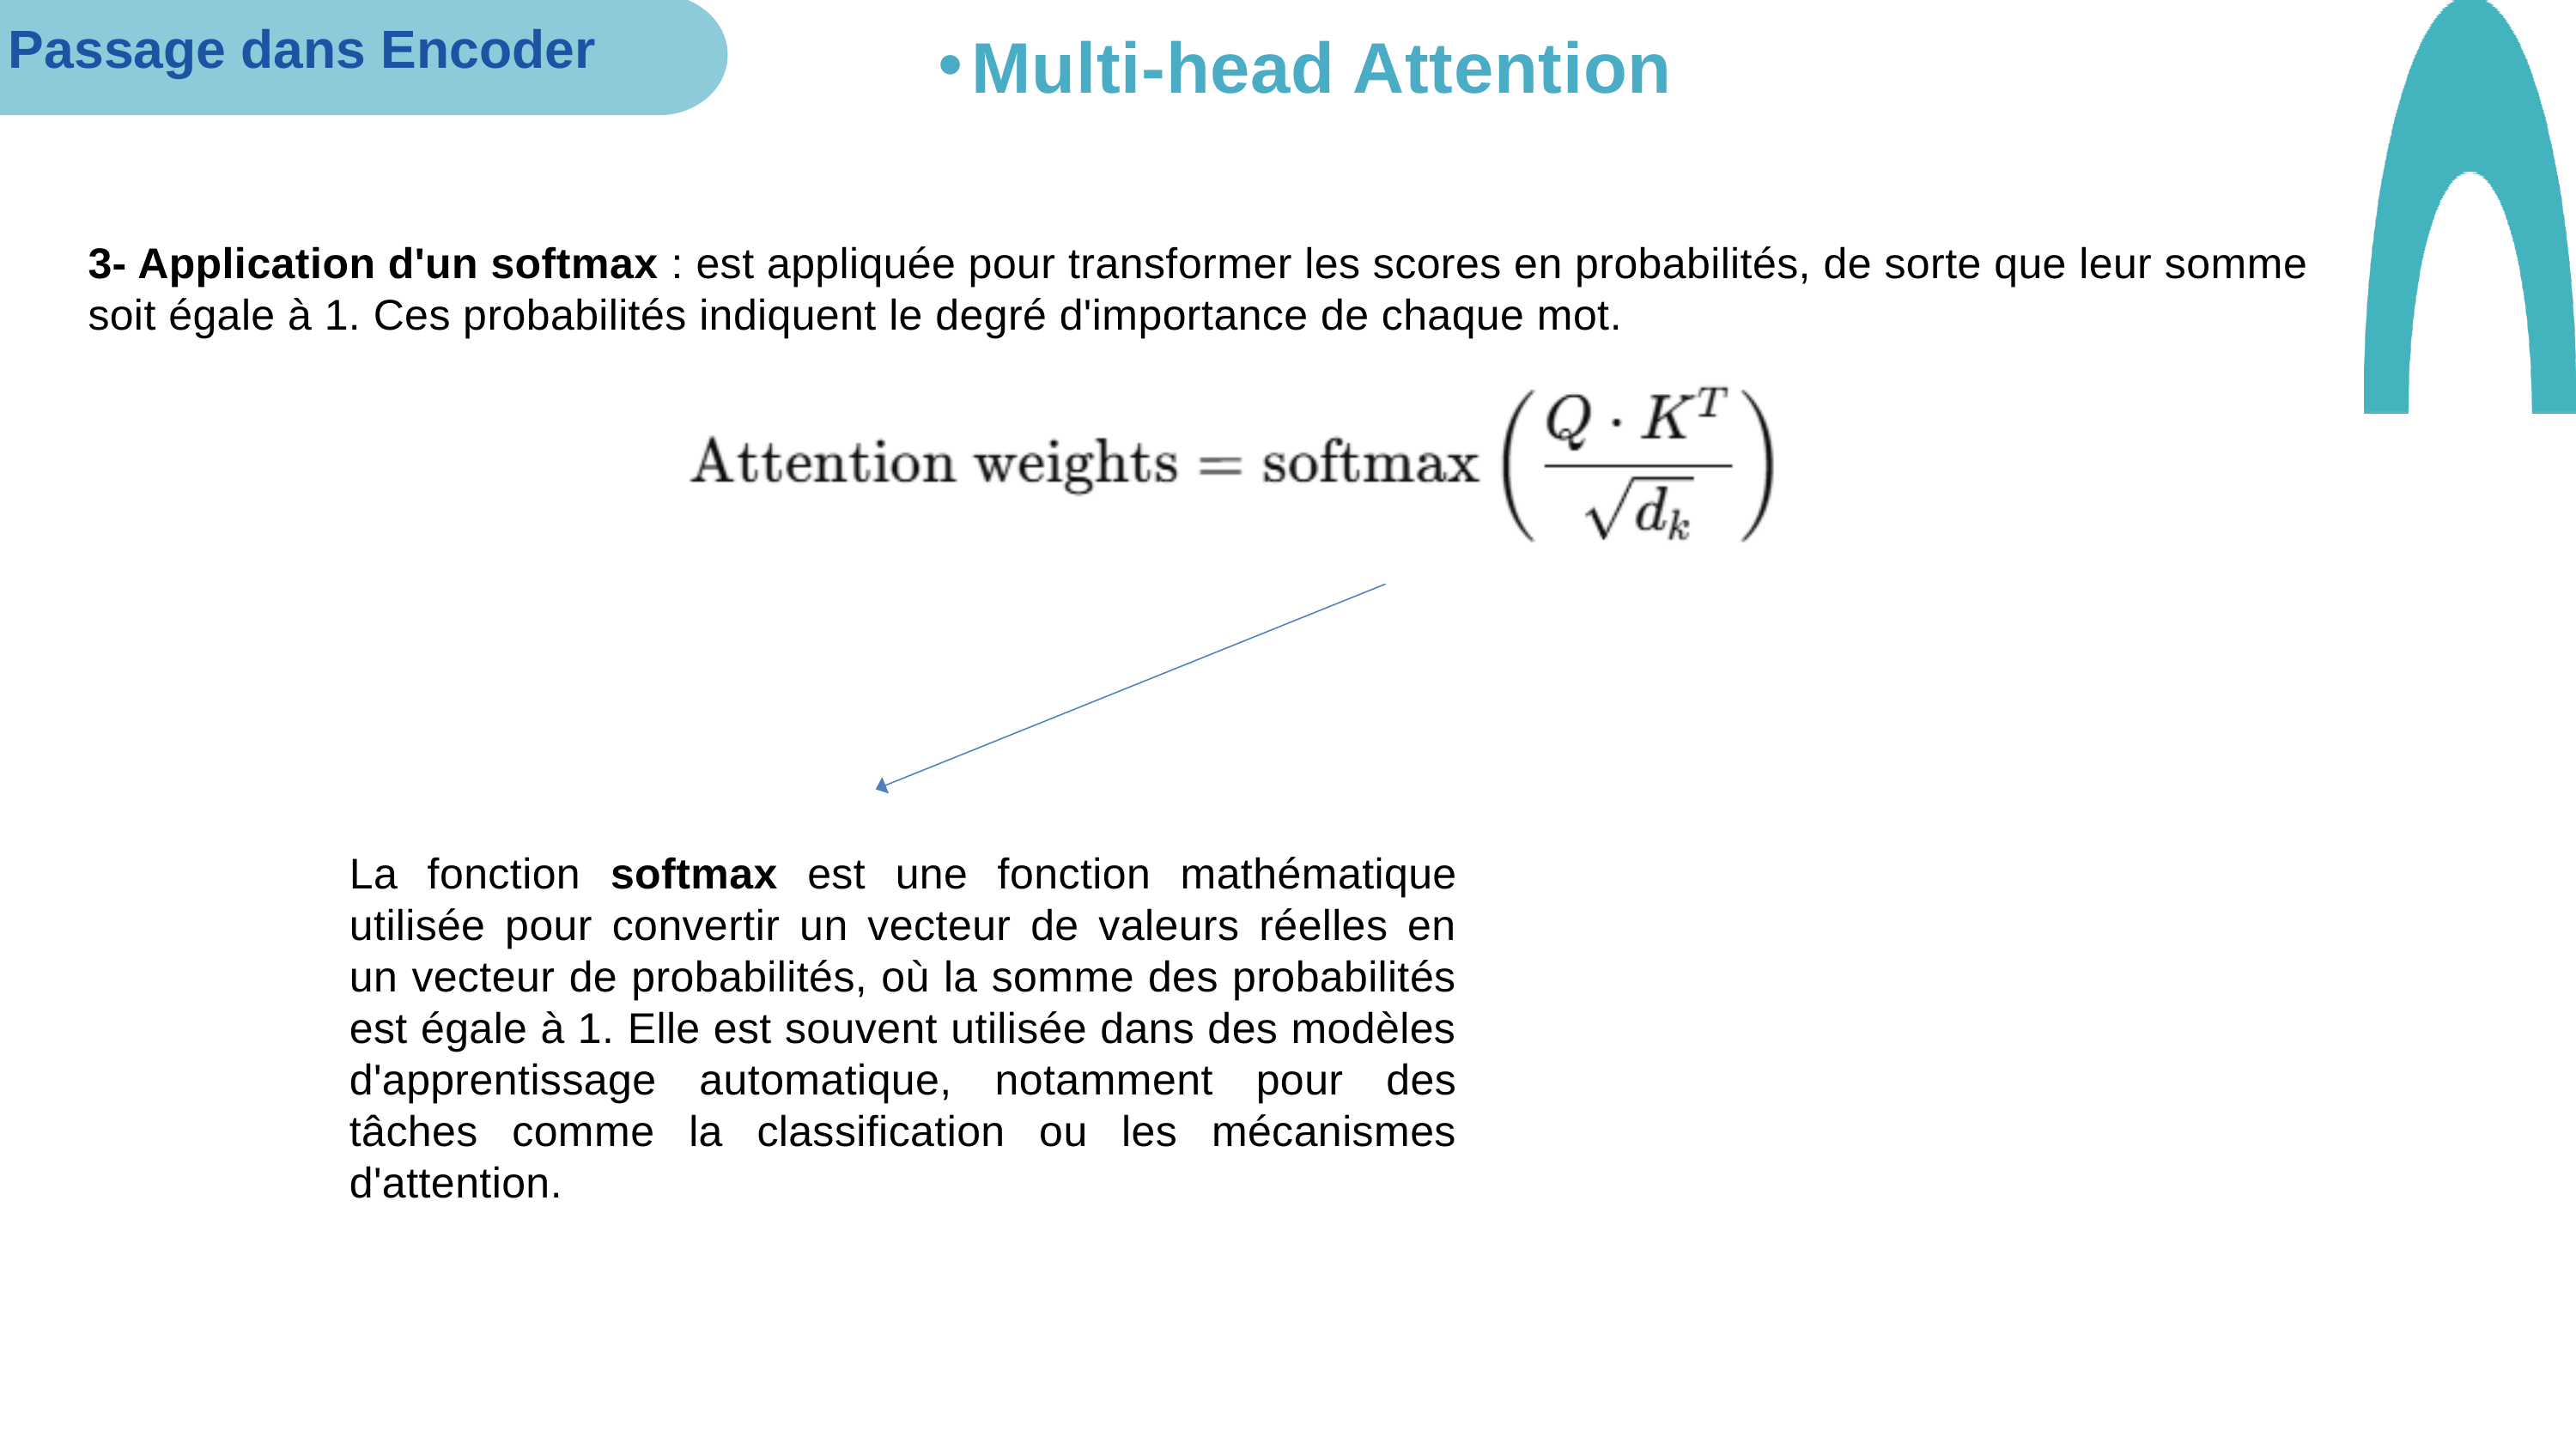

Passage dans Encoder
Multi-head Attention

3- Application d'un softmax : est appliquée pour transformer les scores en probabilités, de sorte que leur somme soit égale à 1. Ces probabilités indiquent le degré d'importance de chaque mot.

La fonction softmax est une fonction mathématique utilisée pour convertir un vecteur de valeurs réelles en un vecteur de probabilités, où la somme des probabilités est égale à 1. Elle est souvent utilisée dans des modèles d'apprentissage automatique, notamment pour des tâches comme la classification ou les mécanismes d'attention.